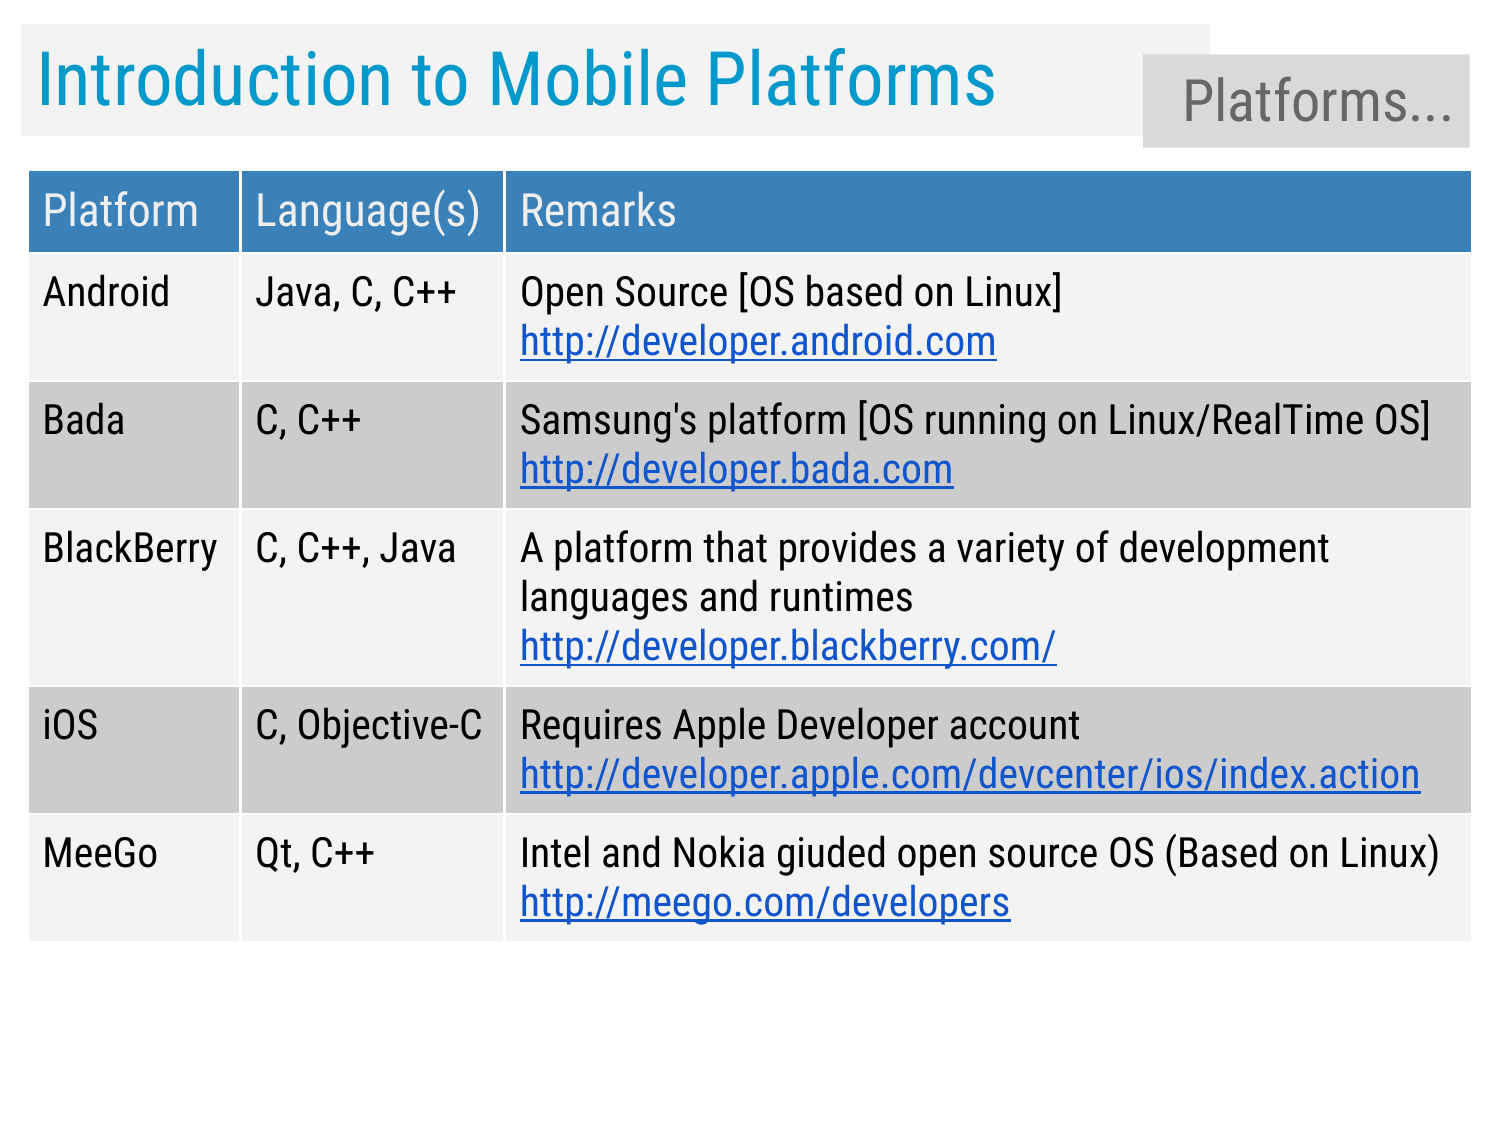

# Introduction to Mobile Platforms
Platforms...
| Platform | Language(s) | Remarks |
| --- | --- | --- |
| Android | Java, C, C++ | Open Source [OS based on Linux] http://developer.android.com |
| Bada | C, C++ | Samsung's platform [OS running on Linux/RealTime OS] http://developer.bada.com |
| BlackBerry | C, C++, Java | A platform that provides a variety of development languages and runtimes http://developer.blackberry.com/ |
| iOS | C, Objective-C | Requires Apple Developer account http://developer.apple.com/devcenter/ios/index.action |
| MeeGo | Qt, C++ | Intel and Nokia giuded open source OS (Based on Linux) http://meego.com/developers |